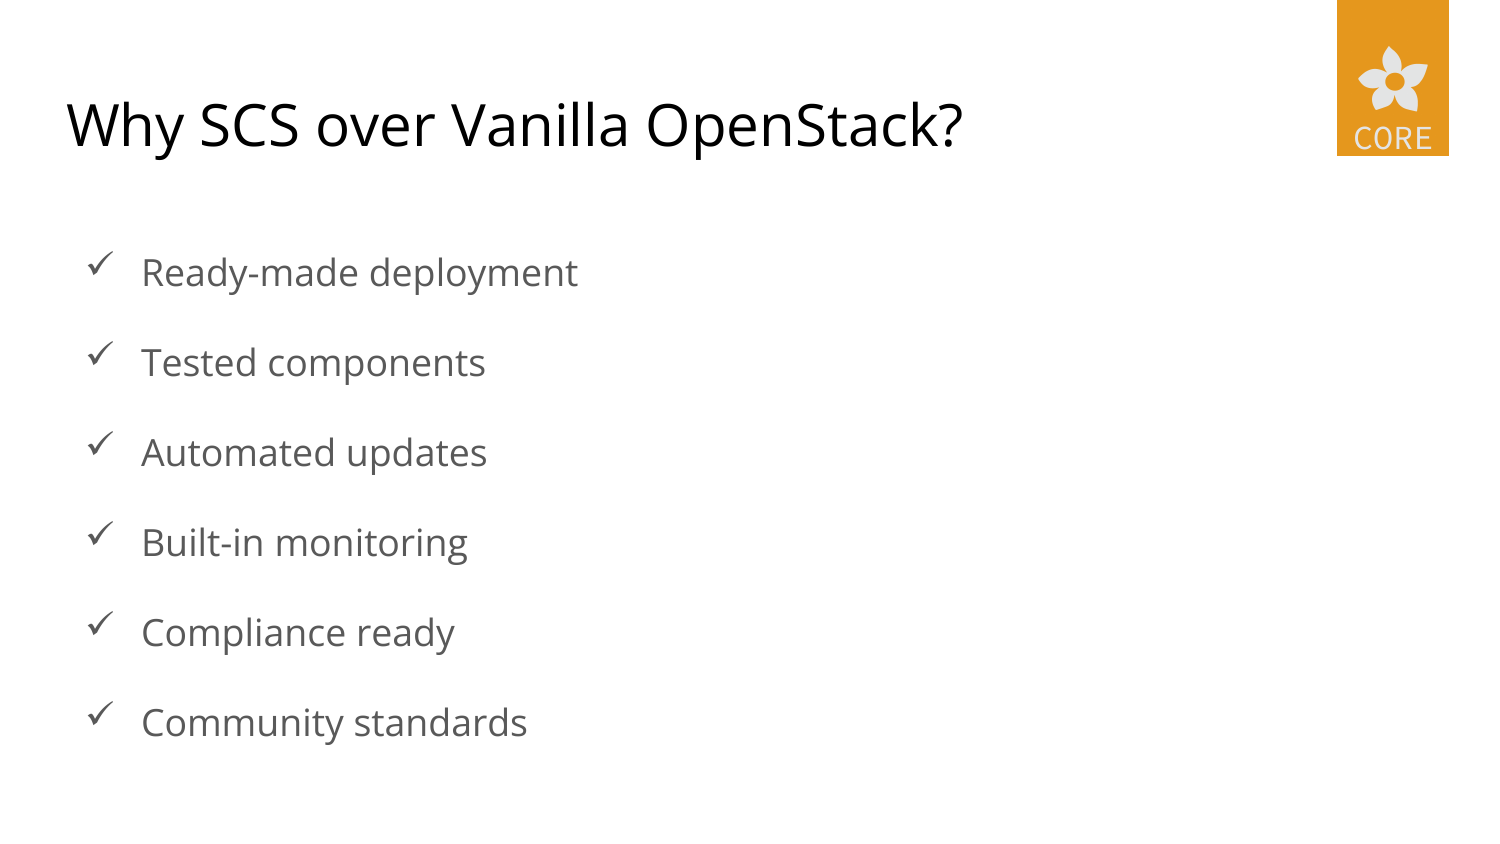

# Why SCS over Vanilla OpenStack?
Ready-made deployment
Tested components
Automated updates
Built-in monitoring
Compliance ready
Community standards